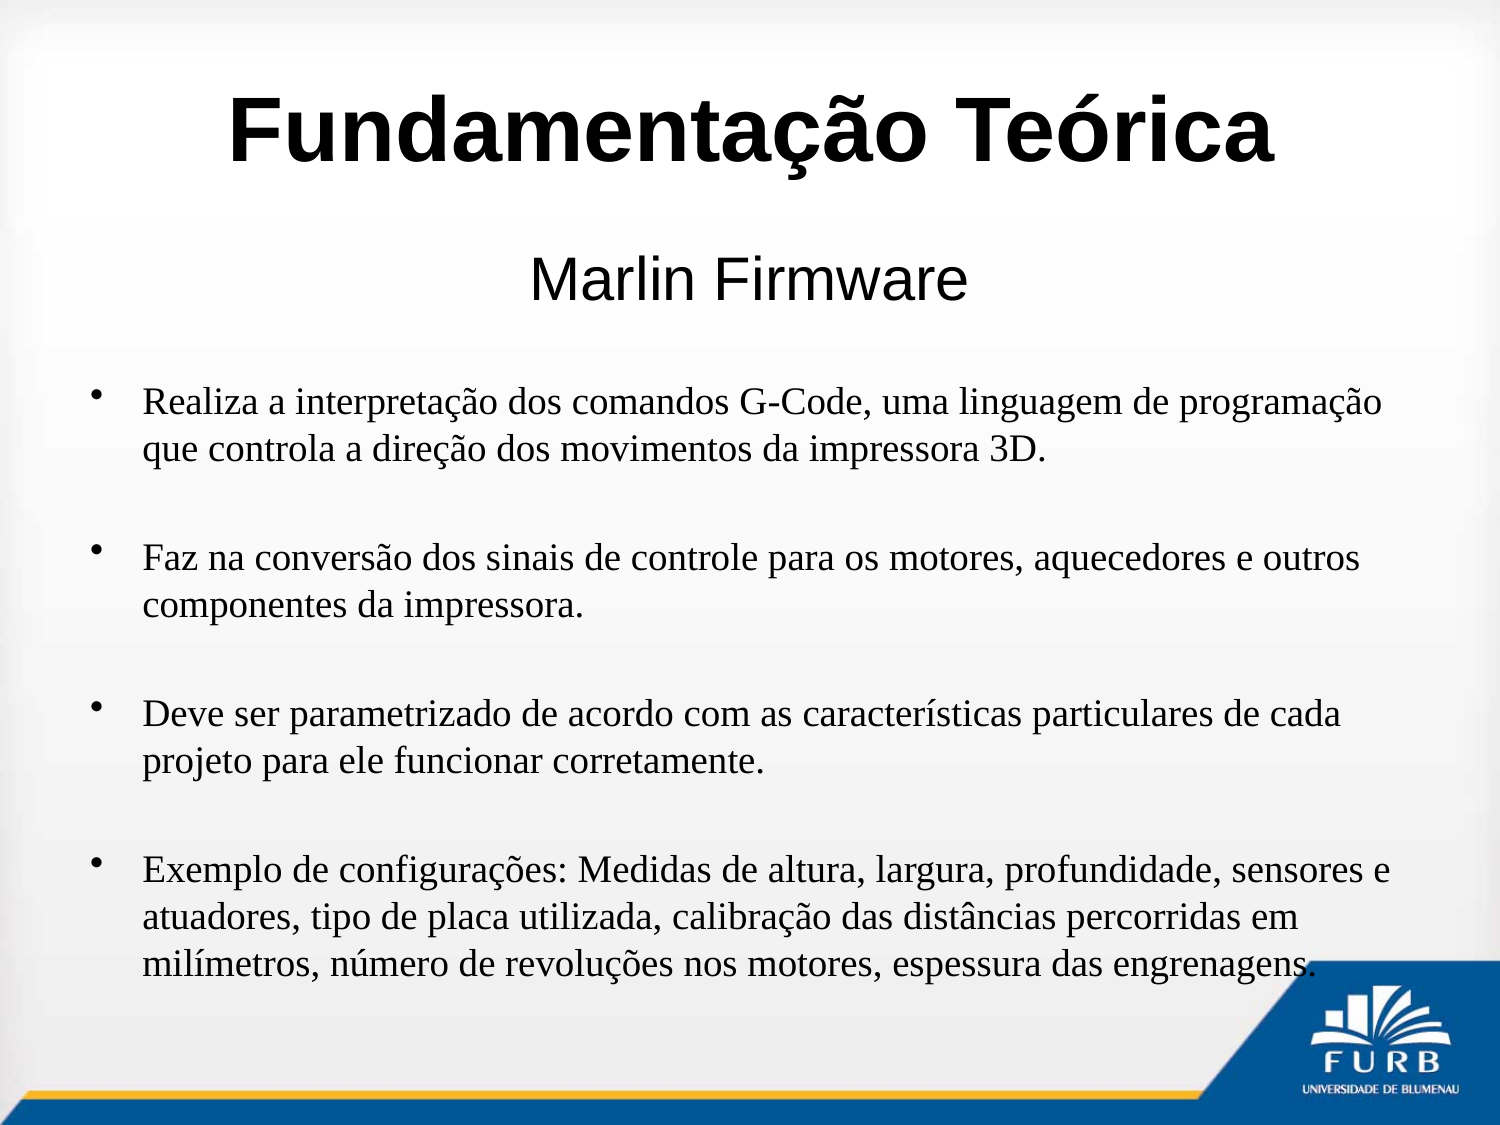

# Fundamentação Teórica
Marlin Firmware

Realiza a interpretação dos comandos G-Code, uma linguagem de programação que controla a direção dos movimentos da impressora 3D.

Faz na conversão dos sinais de controle para os motores, aquecedores e outros componentes da impressora.

Deve ser parametrizado de acordo com as características particulares de cada projeto para ele funcionar corretamente.

Exemplo de configurações: Medidas de altura, largura, profundidade, sensores e atuadores, tipo de placa utilizada, calibração das distâncias percorridas em milímetros, número de revoluções nos motores, espessura das engrenagens.